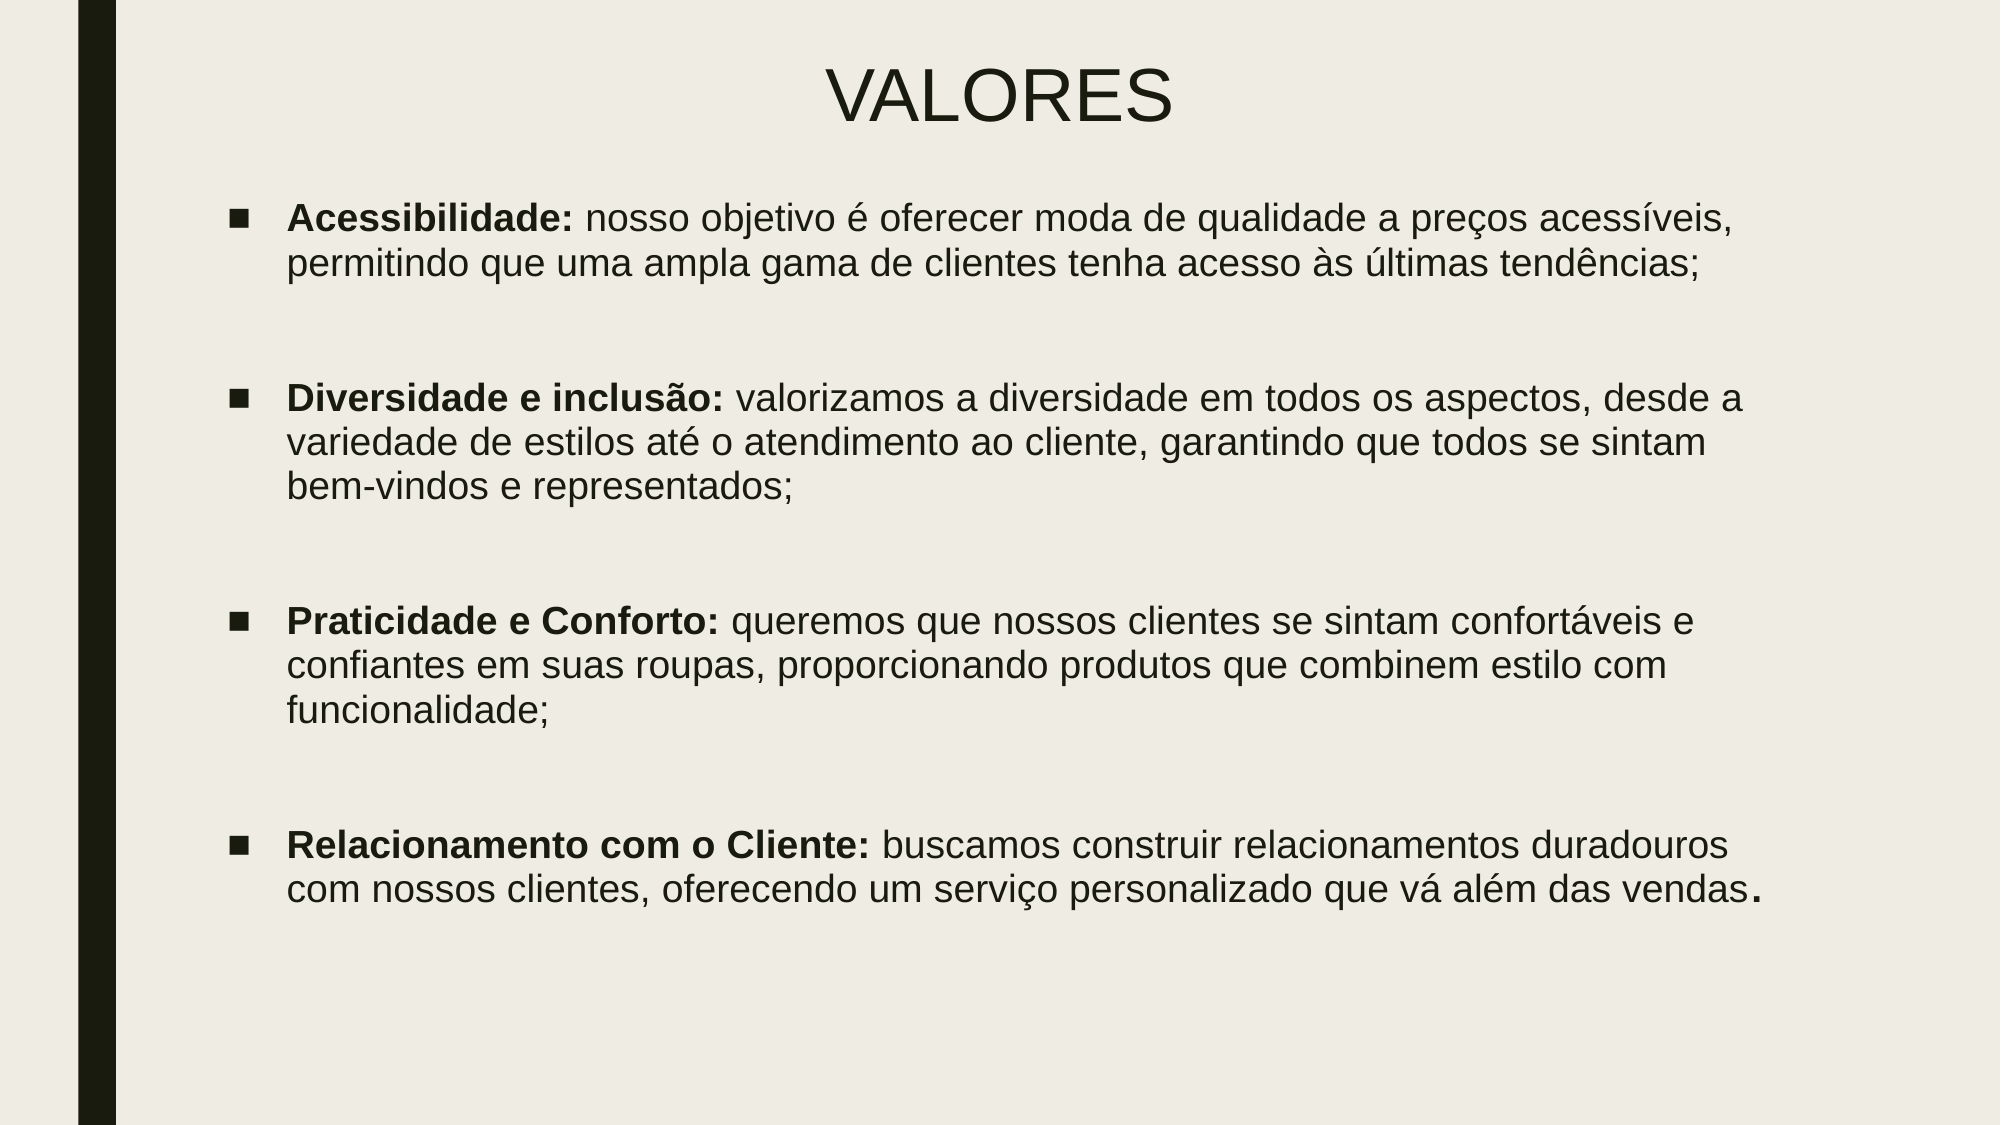

# VALORES
Acessibilidade: nosso objetivo é oferecer moda de qualidade a preços acessíveis, permitindo que uma ampla gama de clientes tenha acesso às últimas tendências;

Diversidade e inclusão: valorizamos a diversidade em todos os aspectos, desde a variedade de estilos até o atendimento ao cliente, garantindo que todos se sintam bem-vindos e representados;

Praticidade e Conforto: queremos que nossos clientes se sintam confortáveis e confiantes em suas roupas, proporcionando produtos que combinem estilo com funcionalidade;

Relacionamento com o Cliente: buscamos construir relacionamentos duradouros com nossos clientes, oferecendo um serviço personalizado que vá além das vendas.